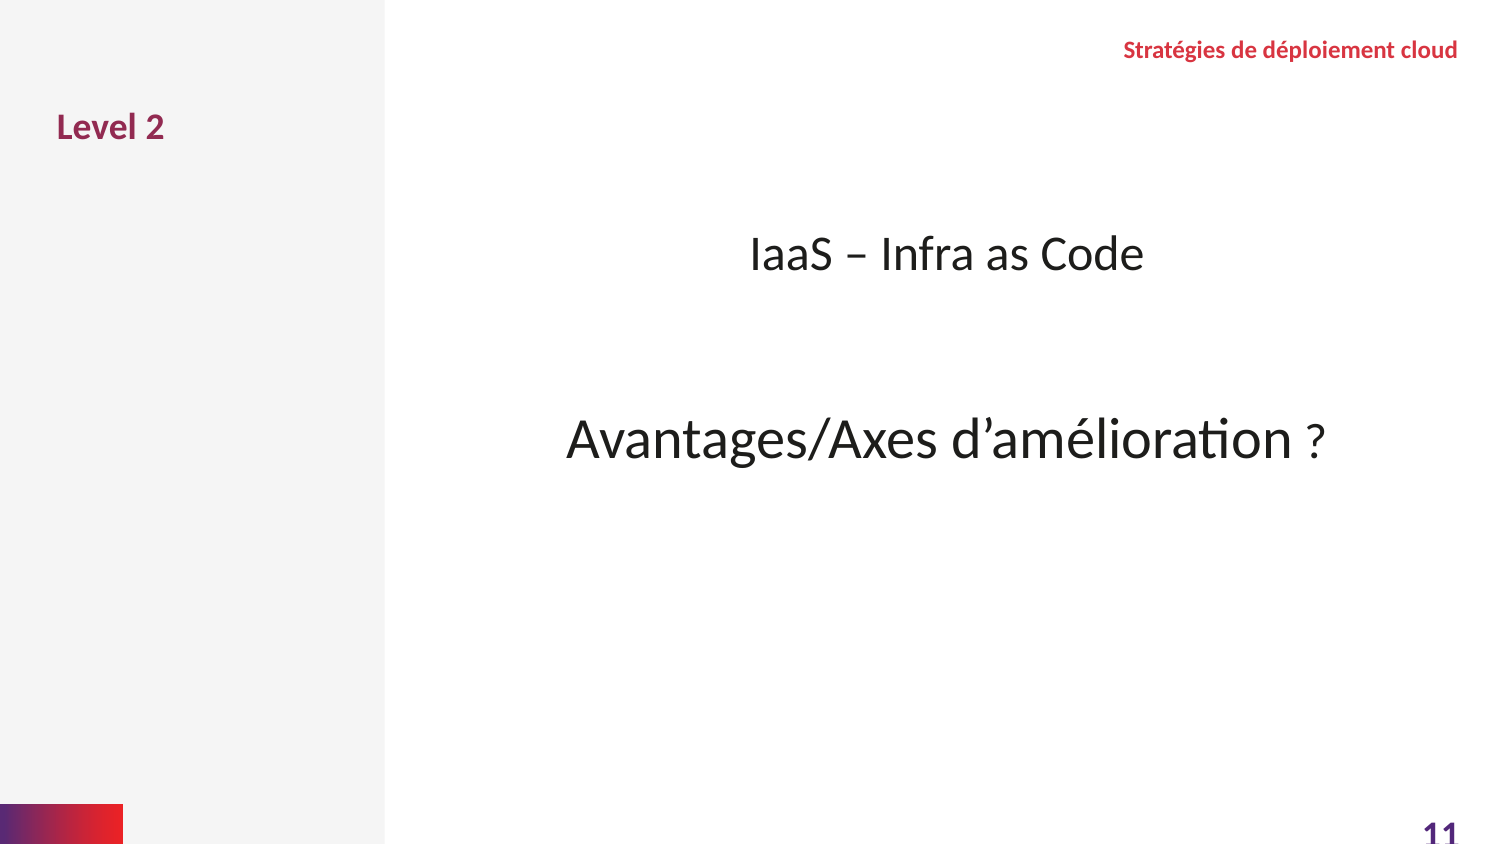

Level 2
Stratégies de déploiement cloud

IaaS – Infra as Code

Avantages/Axes d’amélioration ?